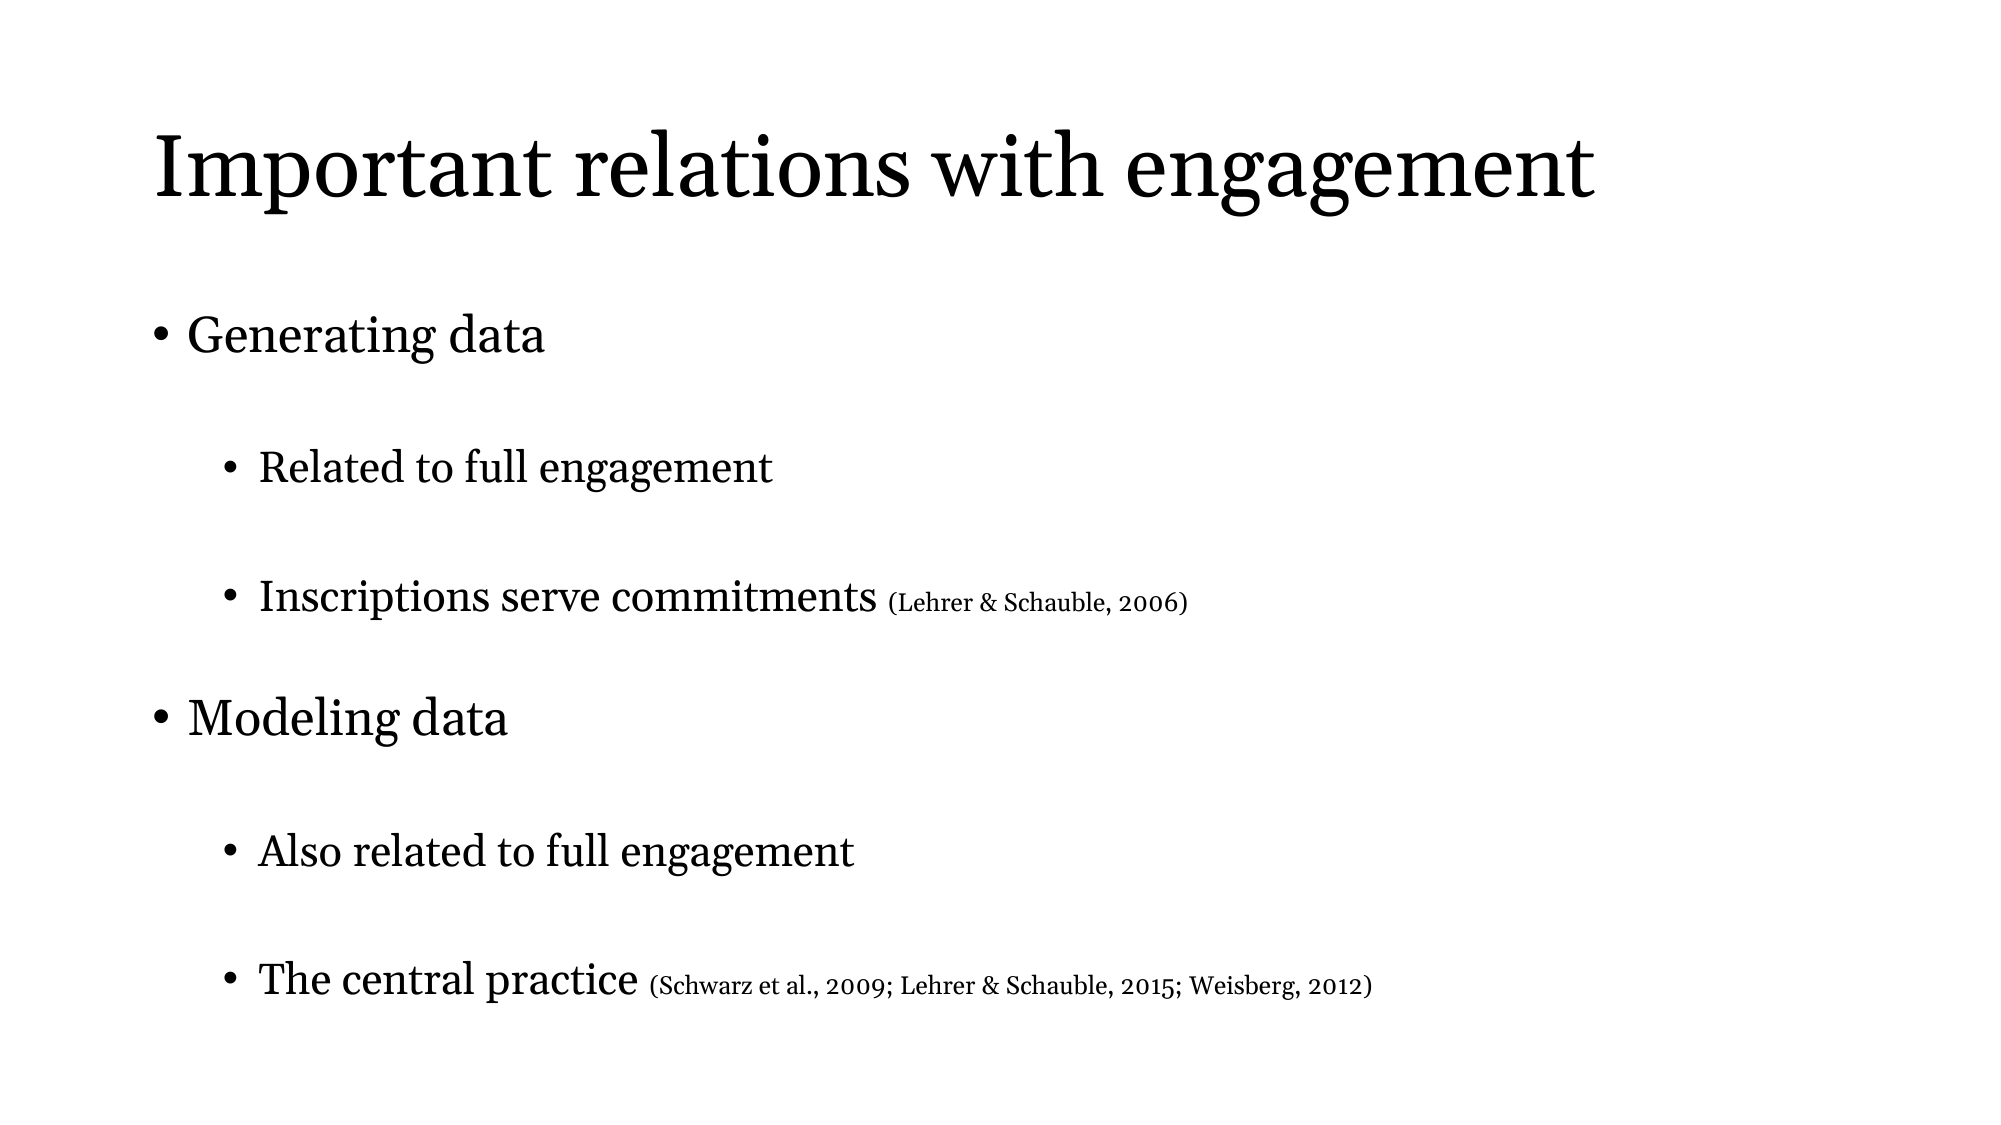

# Important relations with engagement
Generating data

Related to full engagement

Inscriptions serve commitments (Lehrer & Schauble, 2006)

Modeling data

Also related to full engagement

The central practice (Schwarz et al., 2009; Lehrer & Schauble, 2015; Weisberg, 2012)